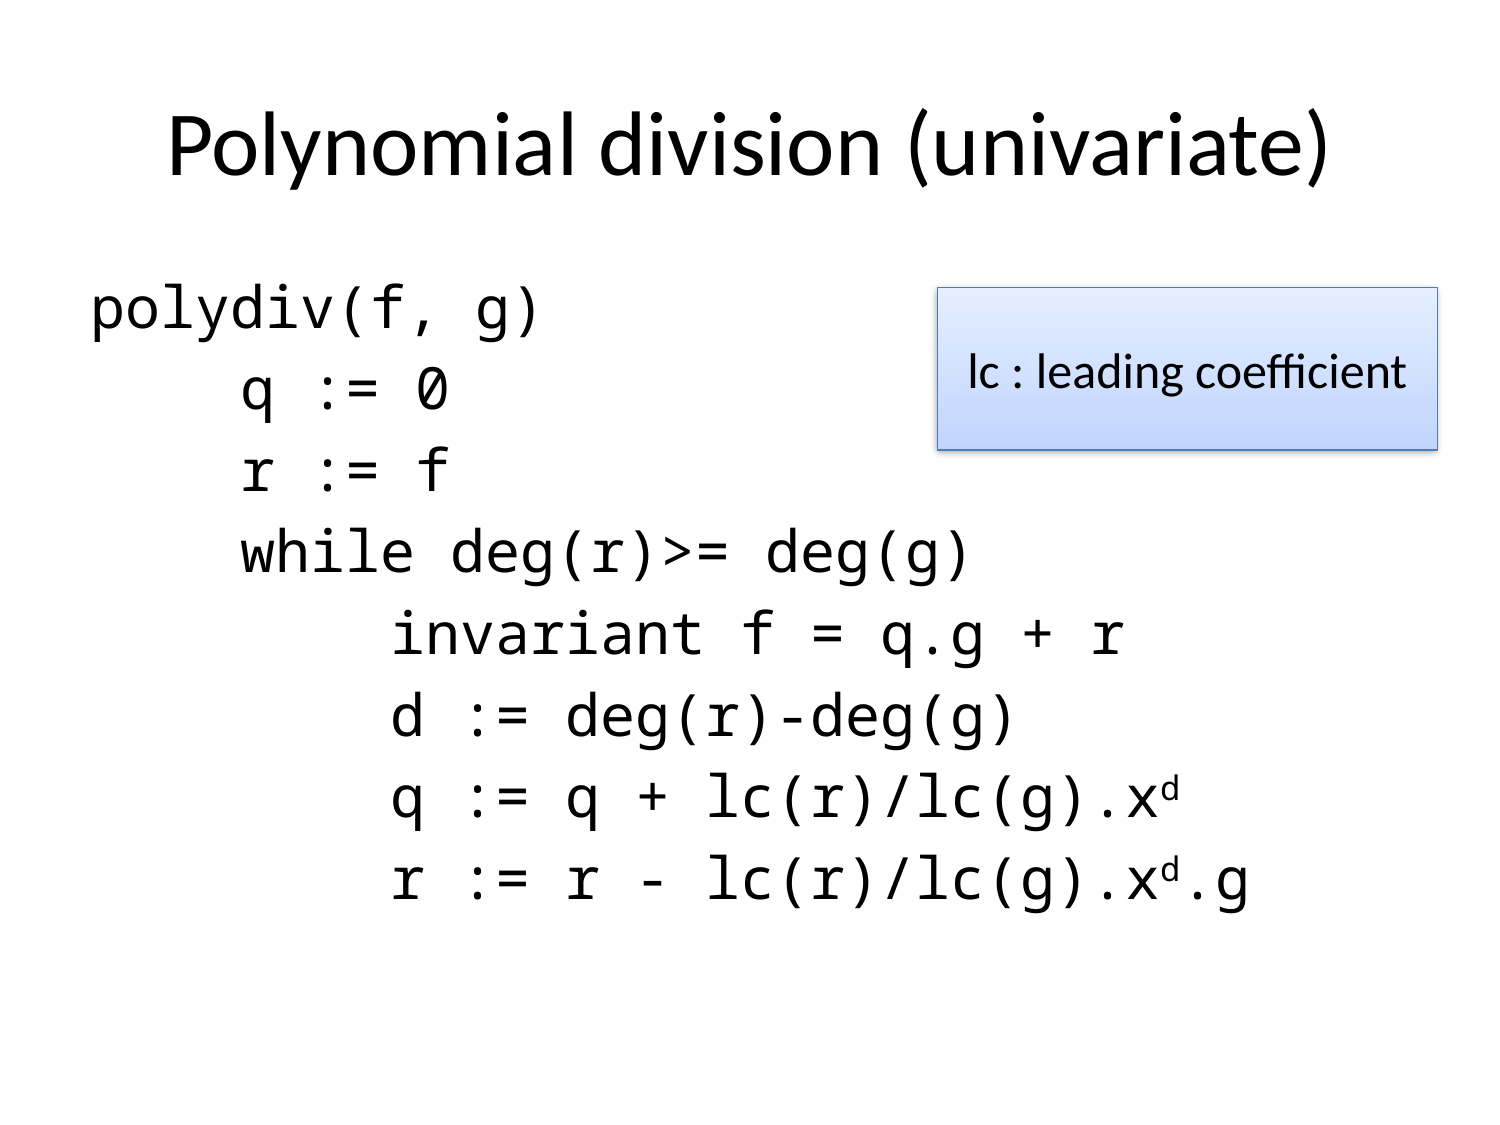

# Polynomial division (univariate)
polydiv(f, g)
	q := 0
	r := f
	while deg(r)>= deg(g)
		invariant f = q.g + r
		d := deg(r)-deg(g)
		q := q + lc(r)/lc(g).xd
		r := r - lc(r)/lc(g).xd.g
lc : leading coefficient